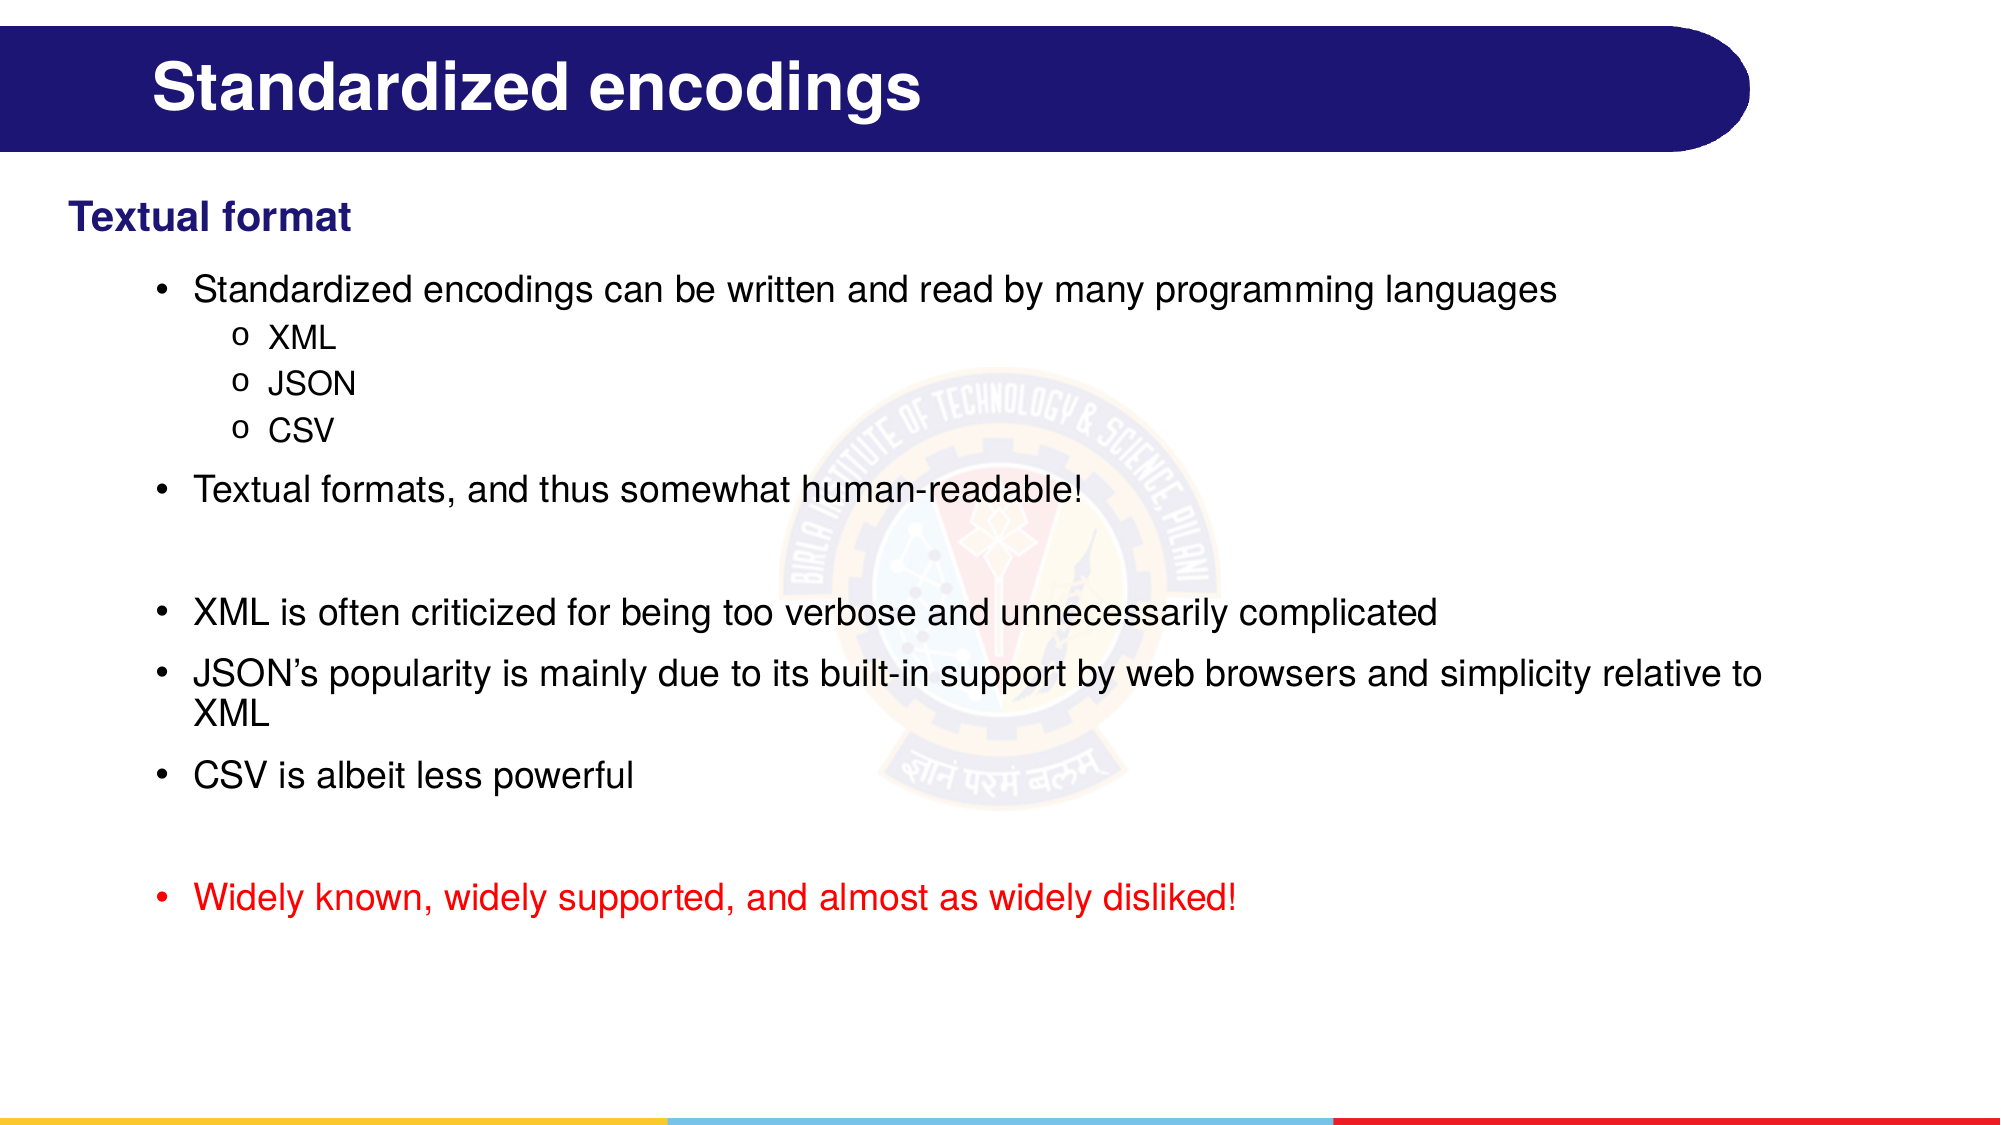

# Standardized encodings
Textual format
Standardized encodings can be written and read by many programming languages
XML
JSON
CSV
Textual formats, and thus somewhat human-readable!

XML is often criticized for being too verbose and unnecessarily complicated
JSON’s popularity is mainly due to its built-in support by web browsers and simplicity relative to XML
CSV is albeit less powerful

Widely known, widely supported, and almost as widely disliked!